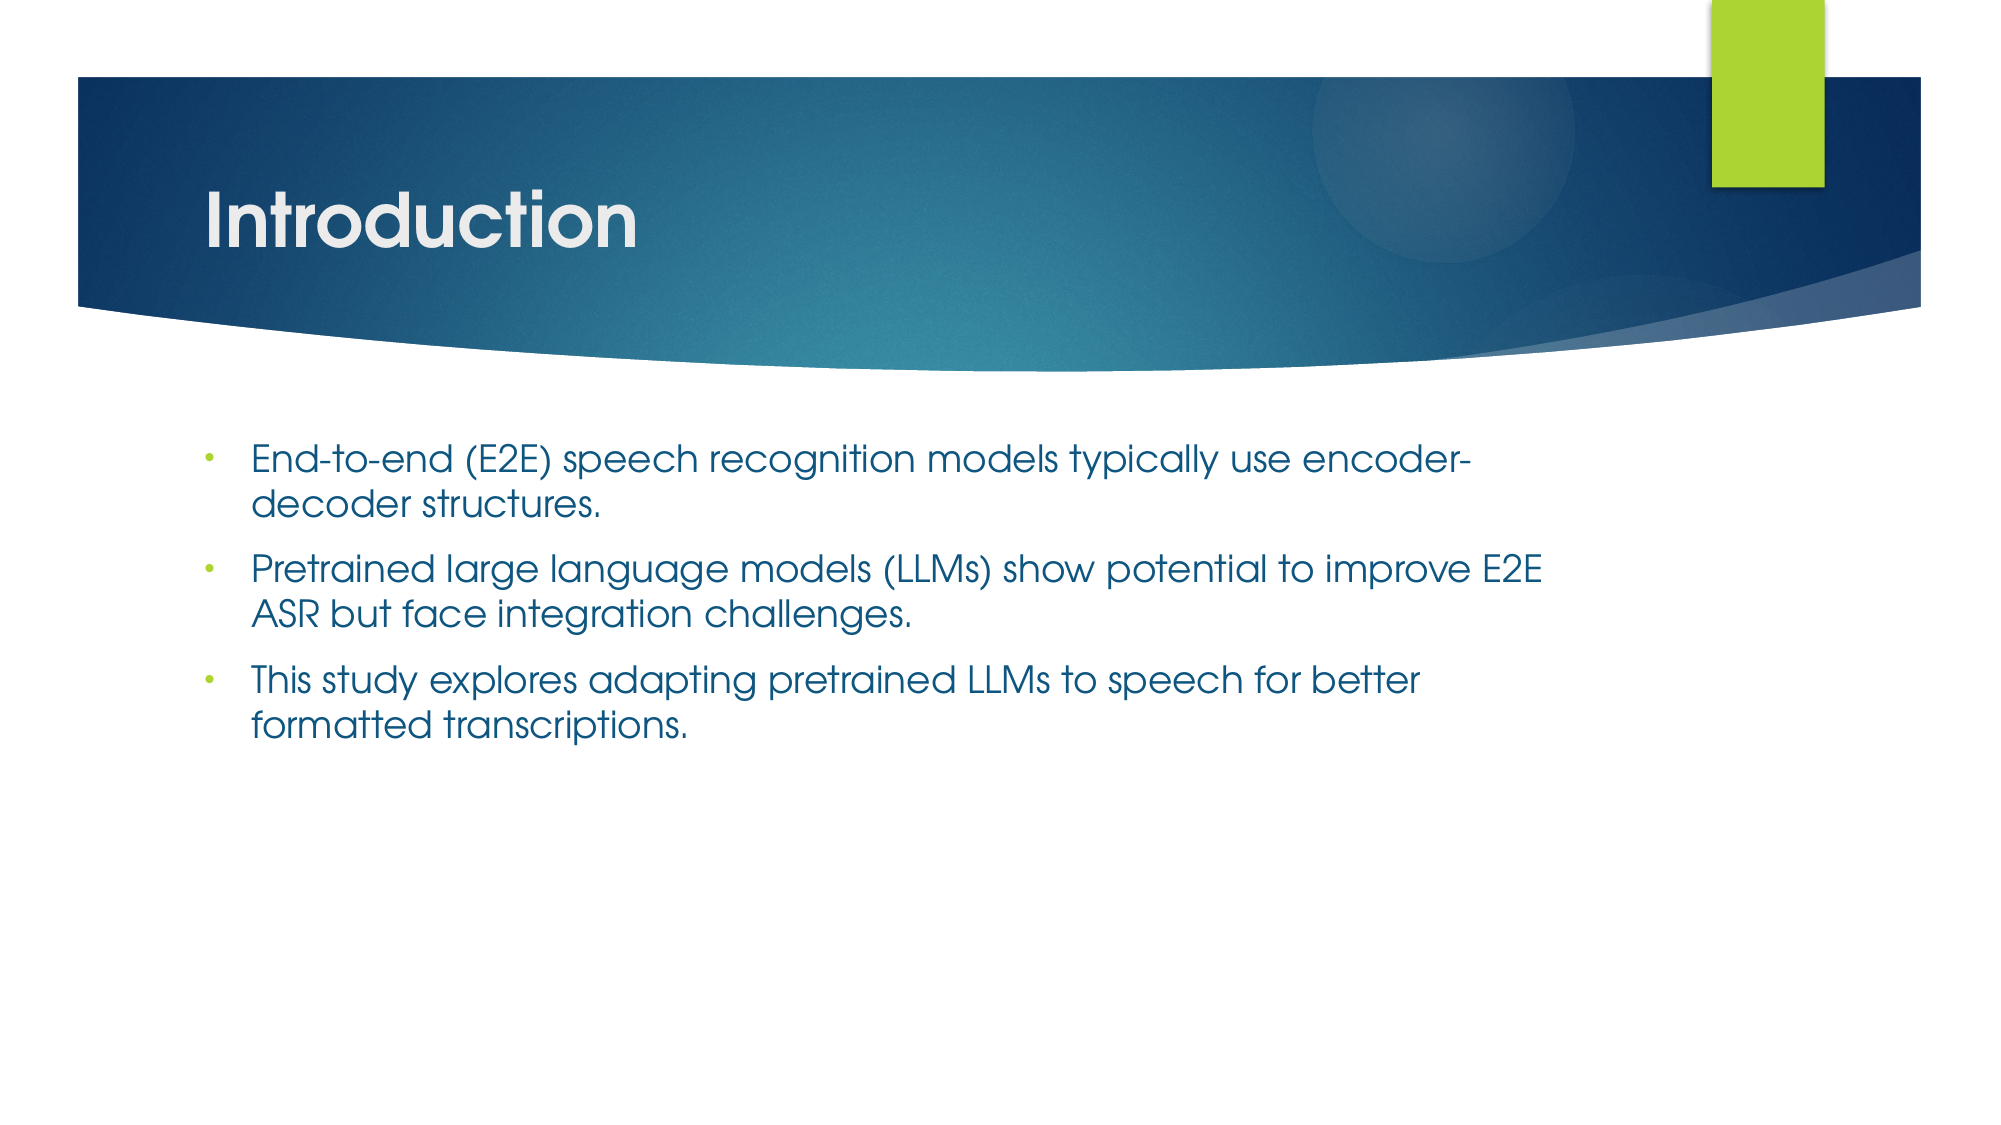

# Introduction
End-to-end (E2E) speech recognition models typically use encoder-decoder structures.
Pretrained large language models (LLMs) show potential to improve E2E ASR but face integration challenges.
This study explores adapting pretrained LLMs to speech for better formatted transcriptions.